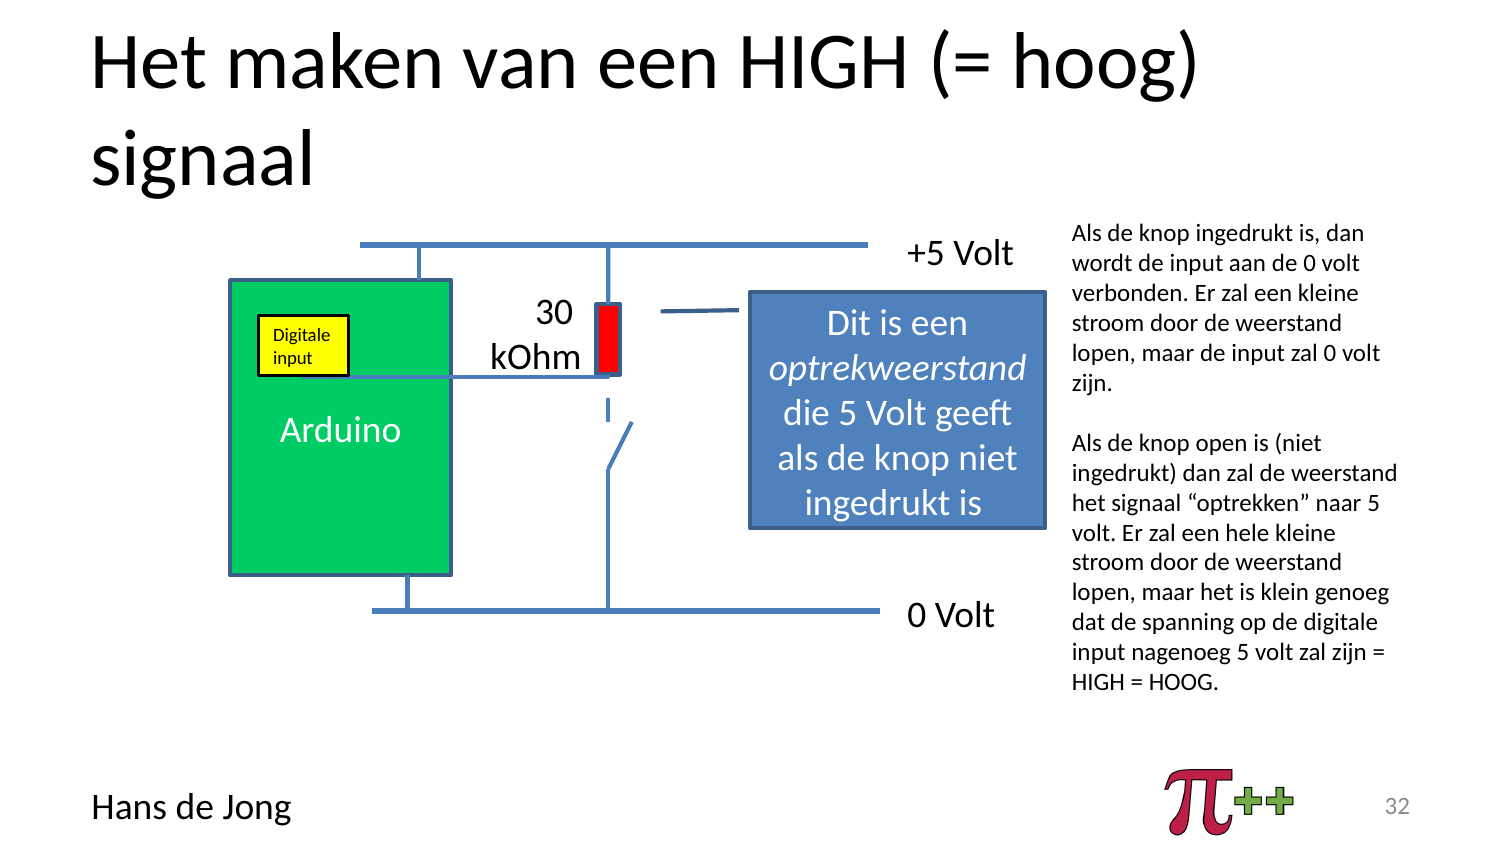

# Het maken van een HIGH (= hoog) signaal
Als de knop ingedrukt is, dan wordt de input aan de 0 volt verbonden. Er zal een kleine stroom door de weerstand lopen, maar de input zal 0 volt zijn.

Als de knop open is (niet ingedrukt) dan zal de weerstand het signaal “optrekken” naar 5 volt. Er zal een hele kleine stroom door de weerstand lopen, maar het is klein genoeg dat de spanning op de digitale input nagenoeg 5 volt zal zijn = HIGH = HOOG.
+5 Volt
Arduino
30
kOhm
Dit is een optrekweerstand die 5 Volt geeft als de knop niet ingedrukt is
Digitale input

0 Volt
32